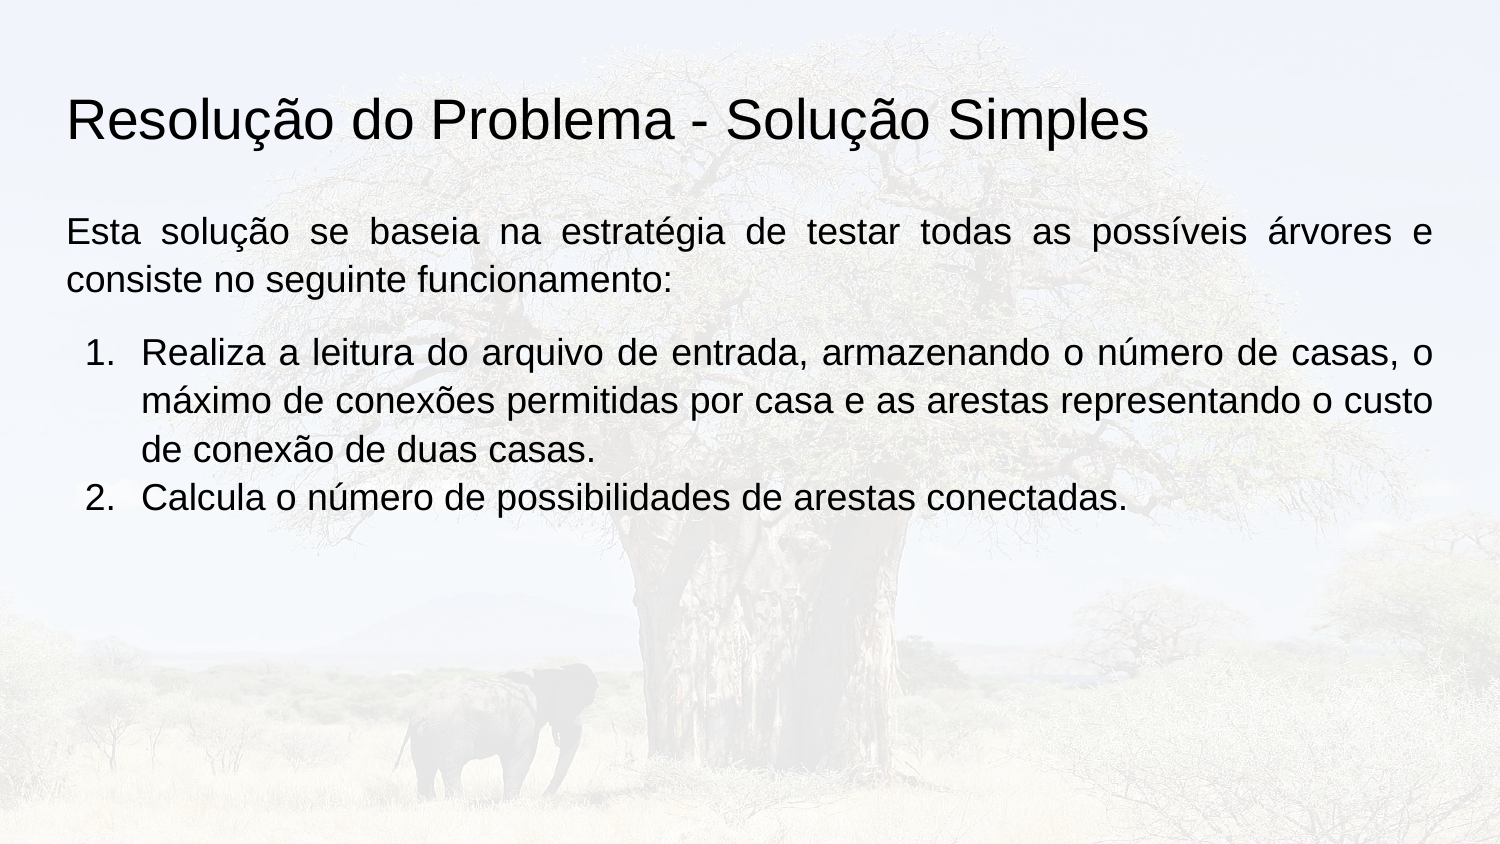

# Resolução do Problema - Solução Simples

Esta solução se baseia na estratégia de testar todas as possíveis árvores e consiste no seguinte funcionamento:
Realiza a leitura do arquivo de entrada, armazenando o número de casas, o máximo de conexões permitidas por casa e as arestas representando o custo de conexão de duas casas.
Calcula o número de possibilidades de arestas conectadas.